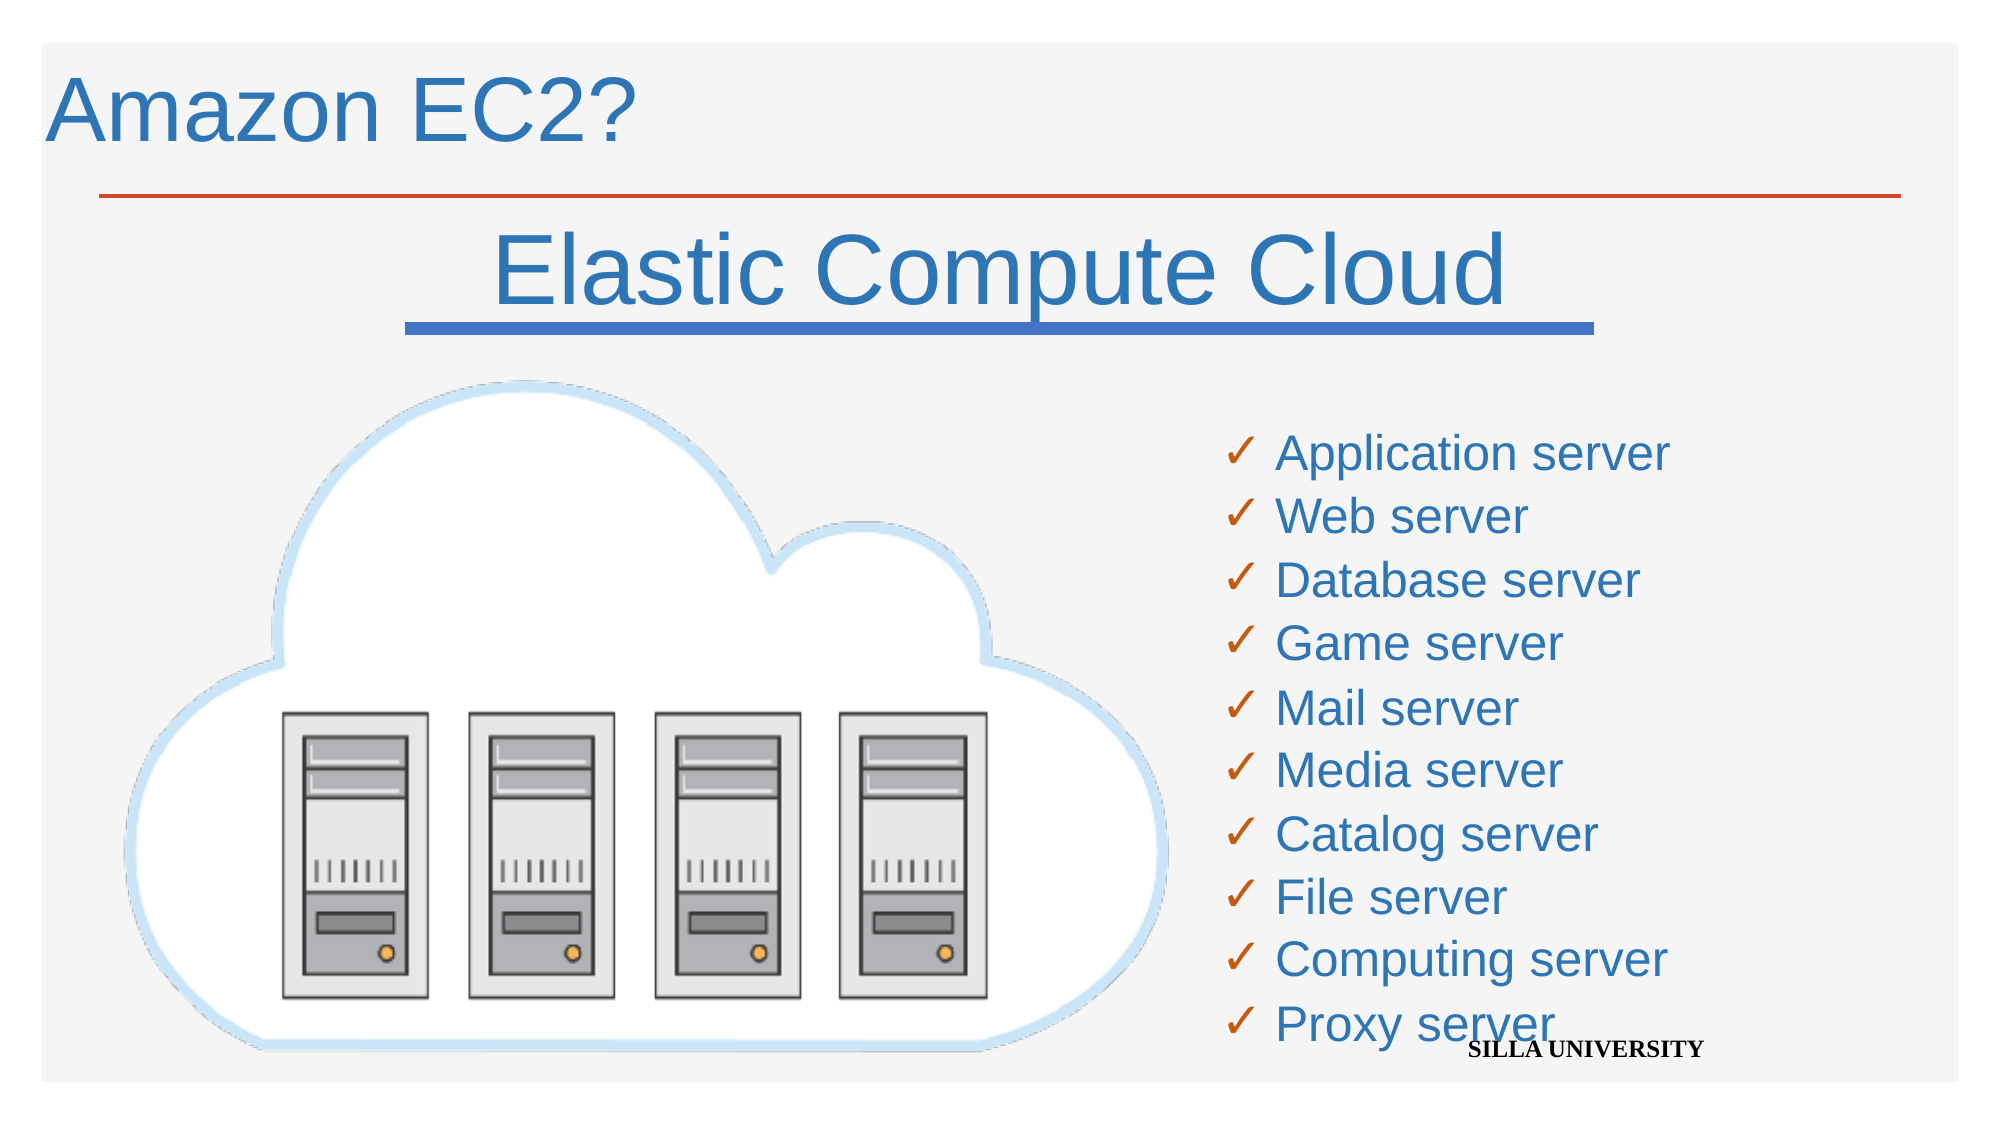

# Amazon	EC2?
Elastic Compute Cloud

Application server
Web server
Database server
Game server
Mail server
Media server
Catalog server
File server
Computing server
Proxy server